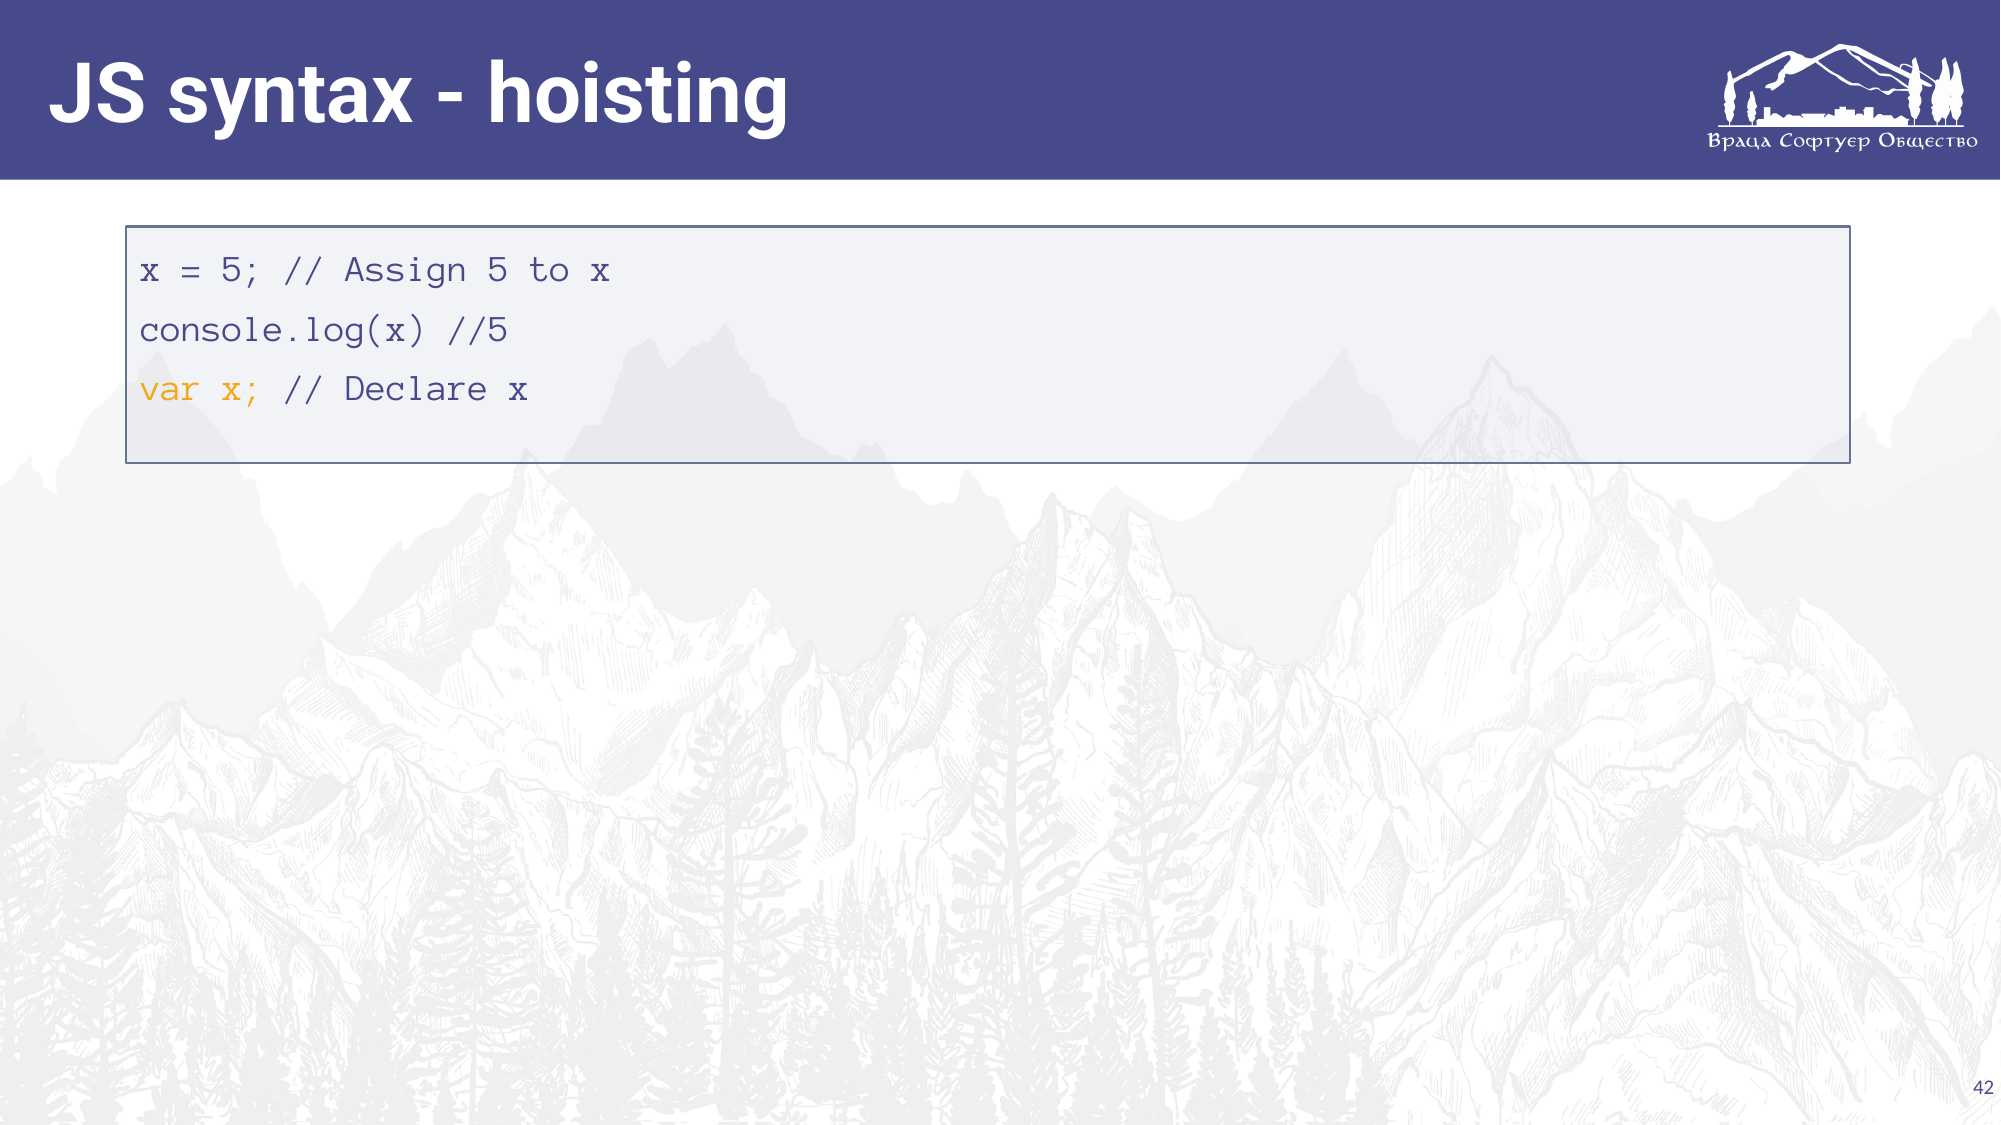

# JS syntax - hoisting

x = 5; // Assign 5 to x
console.log(x) //5
var x; // Declare x

42